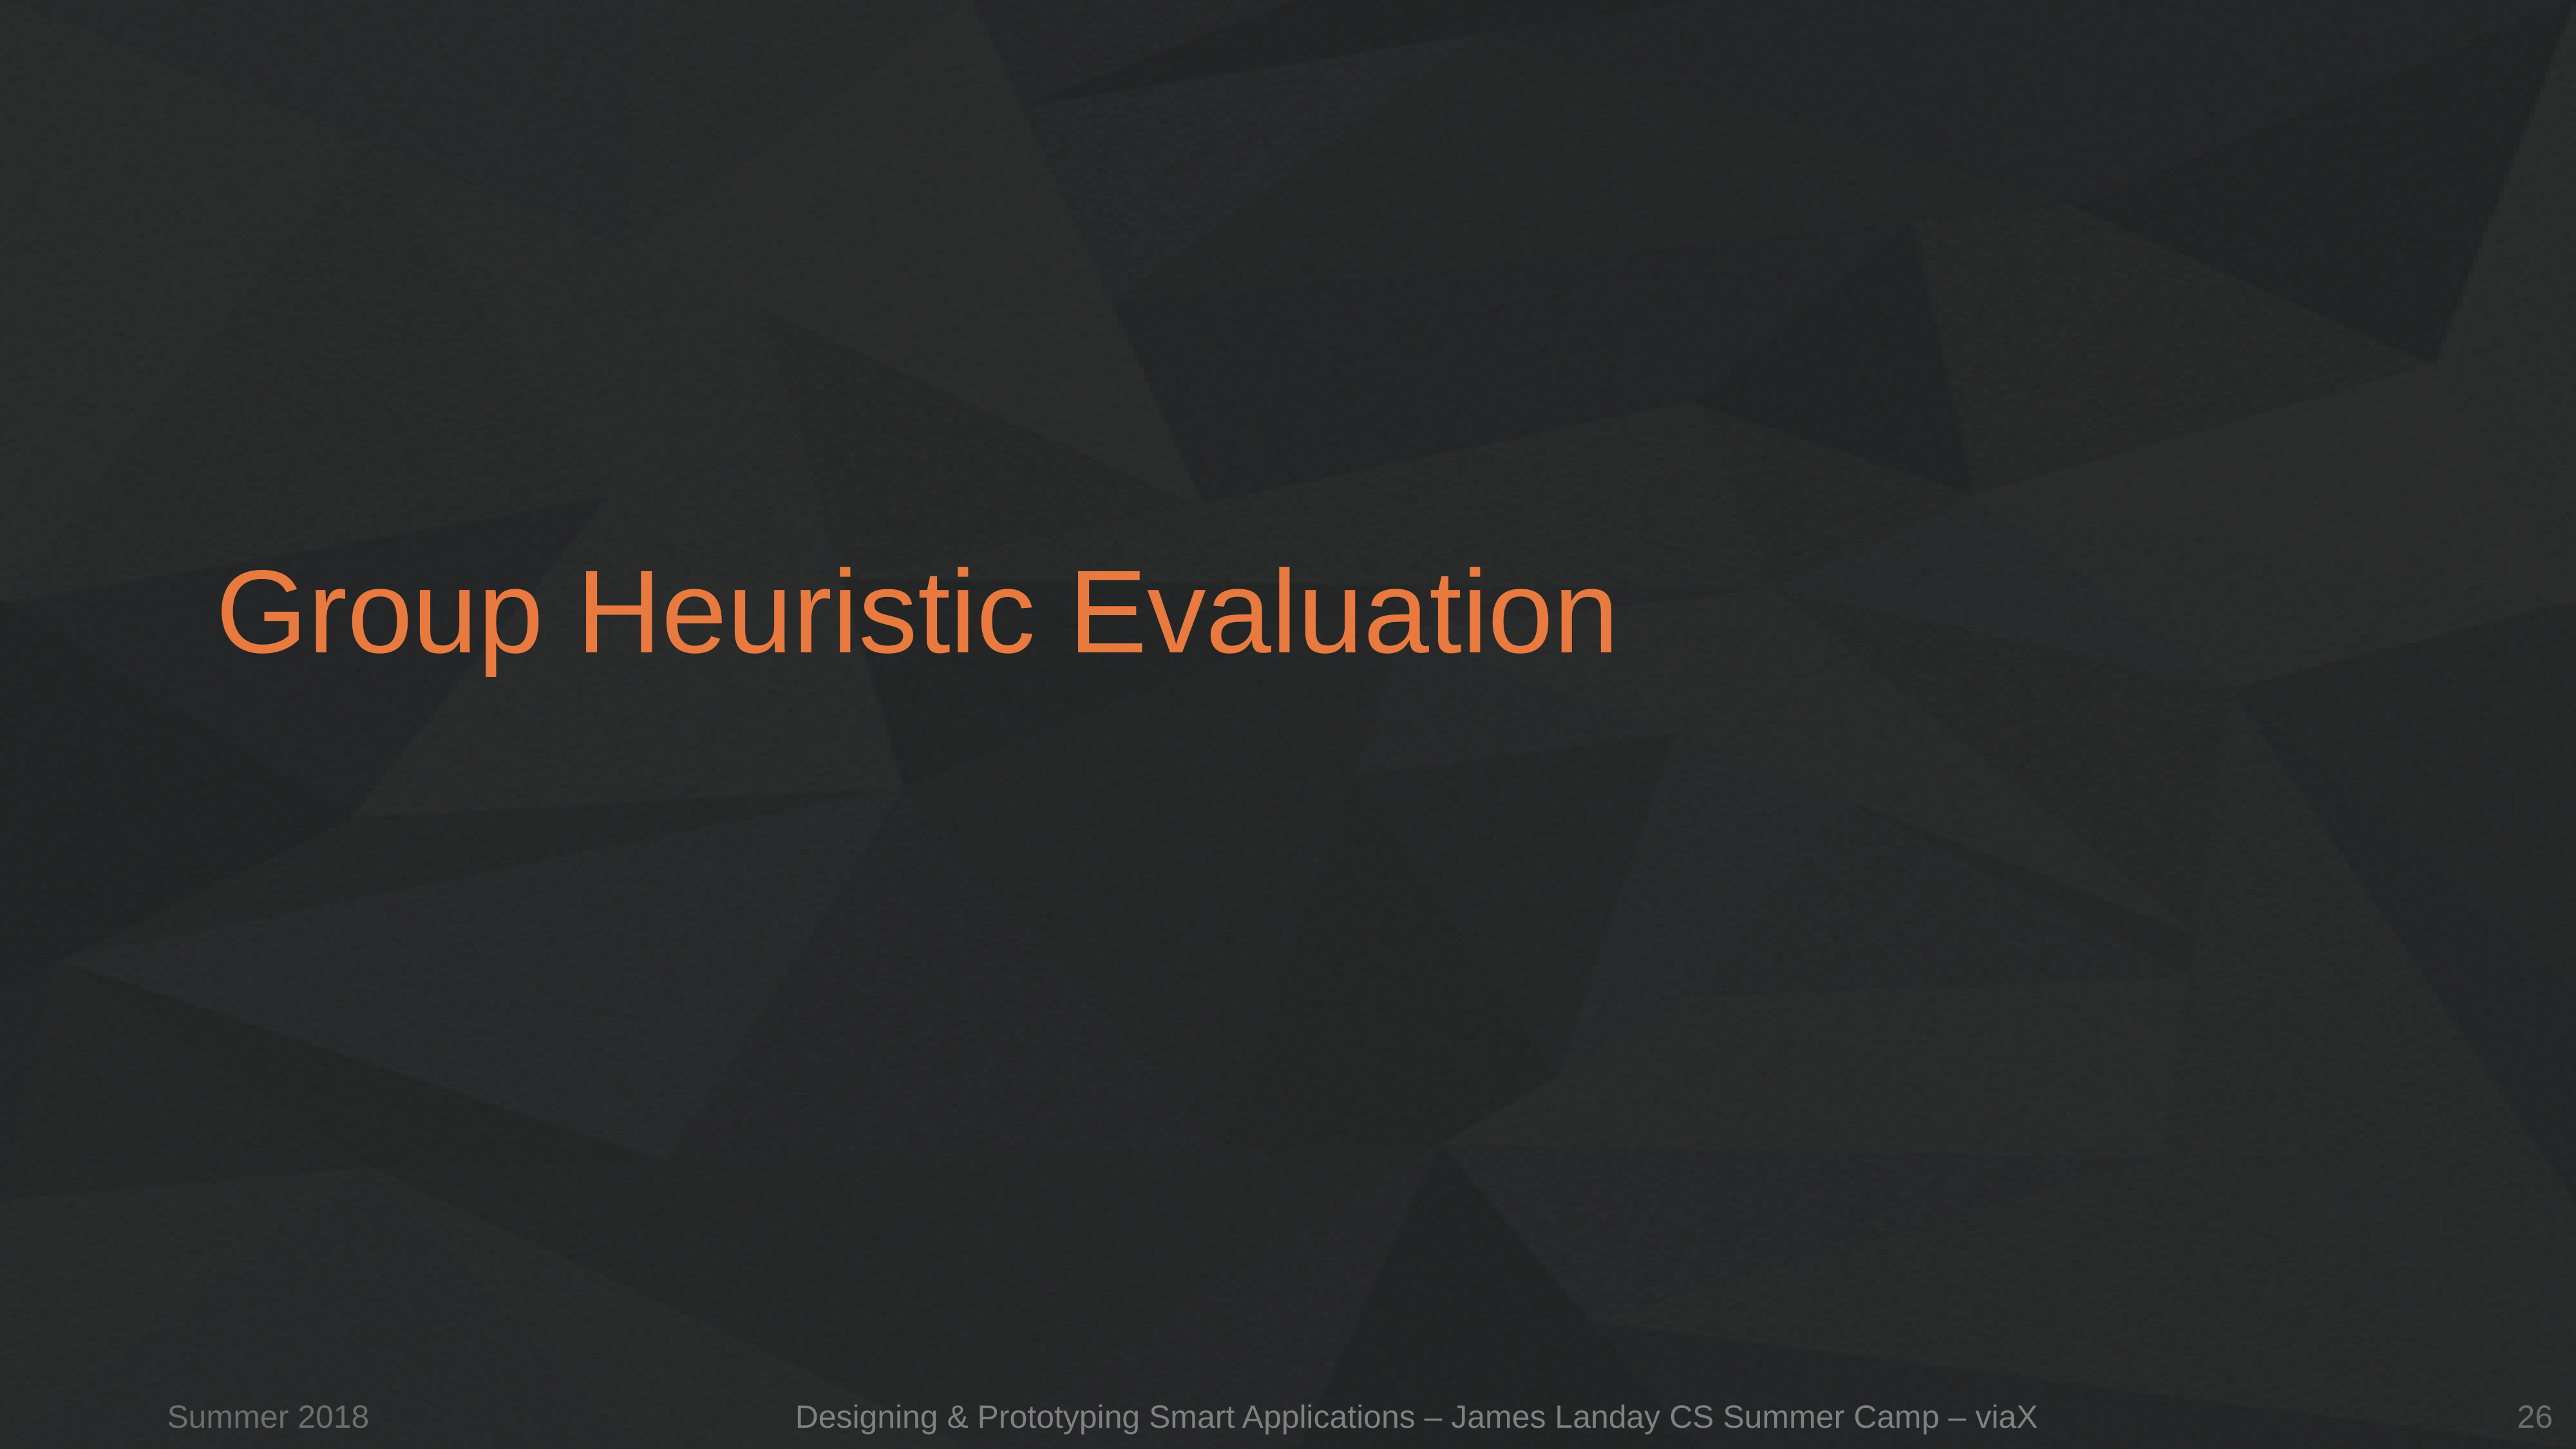

# Group Heuristic Evaluation

Summer 2018
Designing & Prototyping Smart Applications – James Landay CS Summer Camp – viaX
26